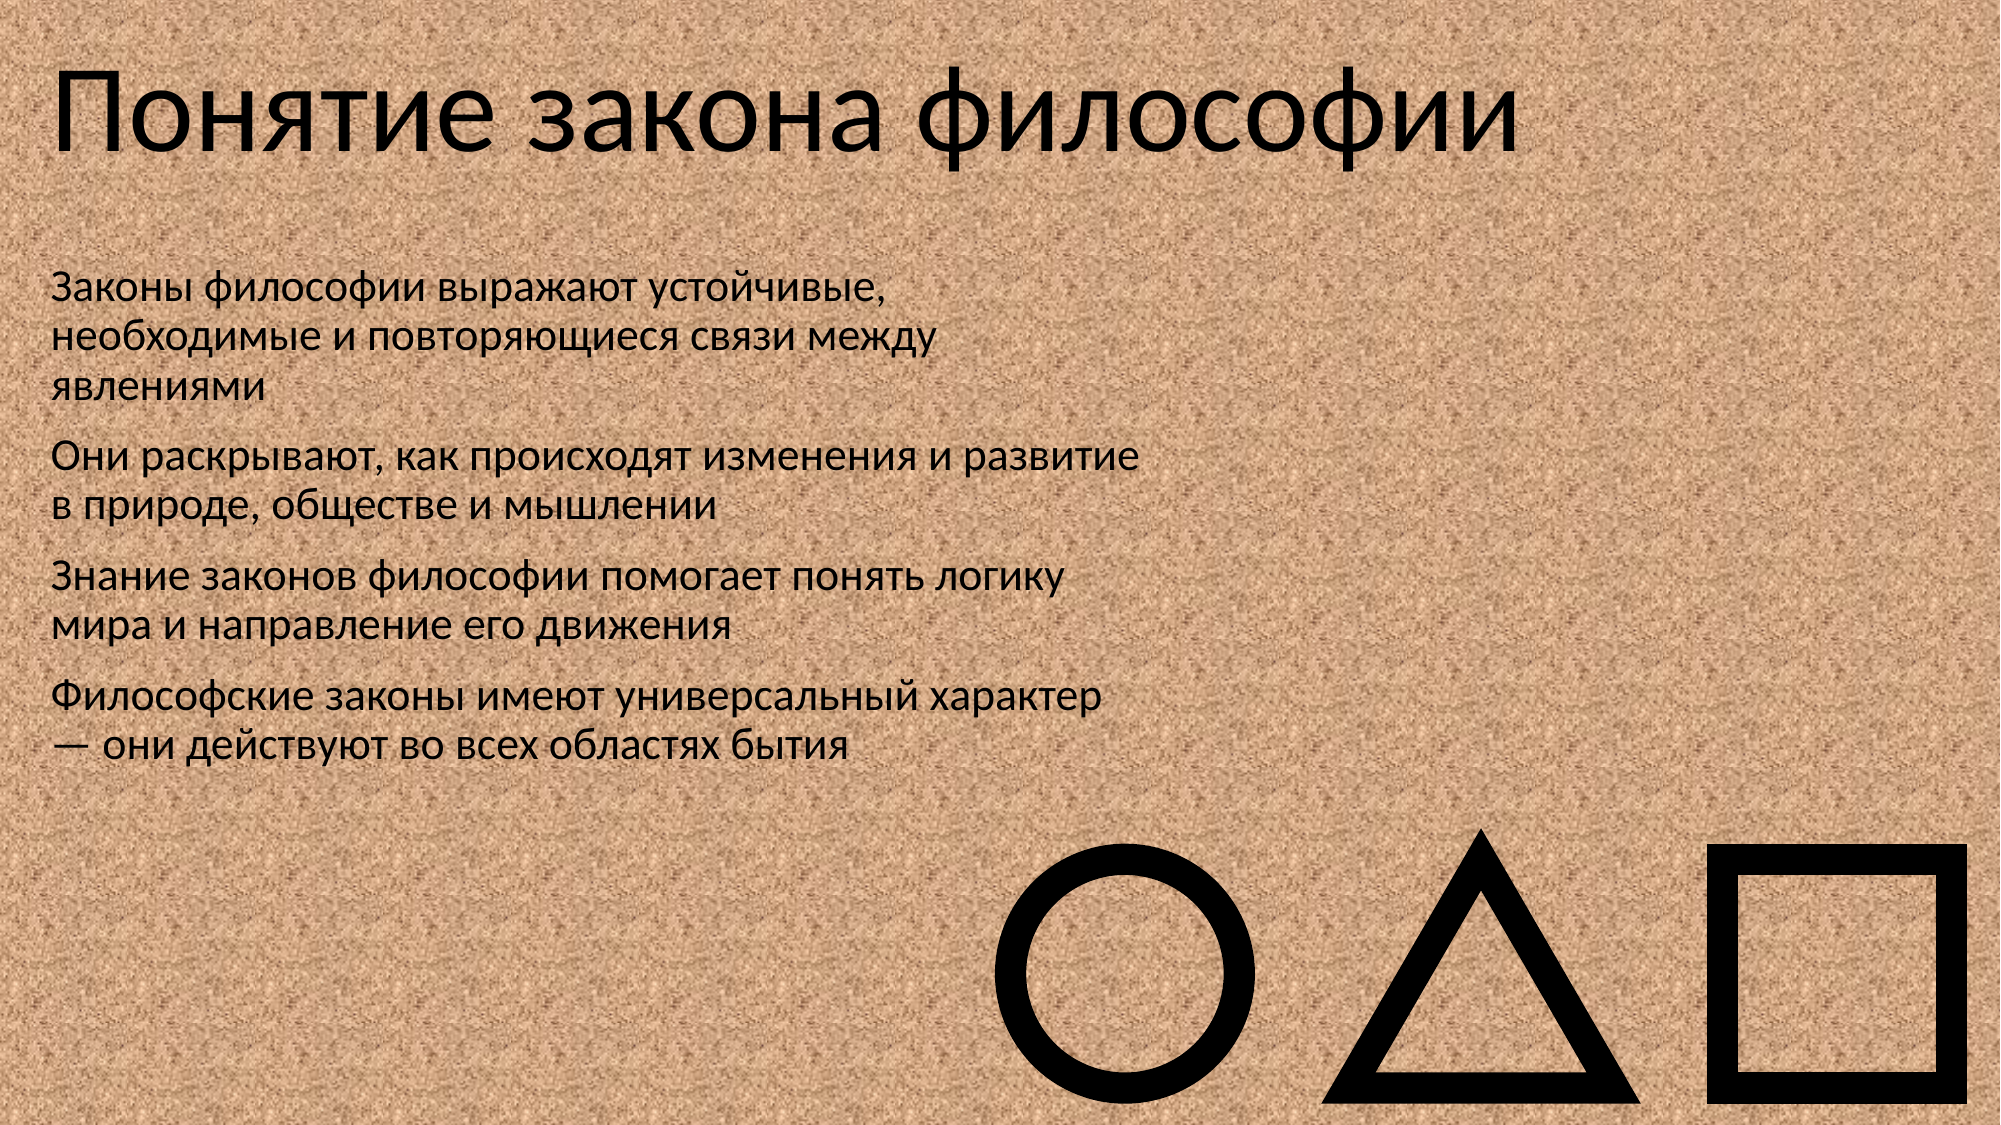

# Понятие закона философии
Законы философии выражают устойчивые, необходимые и повторяющиеся связи между явлениями
Они раскрывают, как происходят изменения и развитие в природе, обществе и мышлении
Знание законов философии помогает понять логику мира и направление его движения
Философские законы имеют универсальный характер — они действуют во всех областях бытия